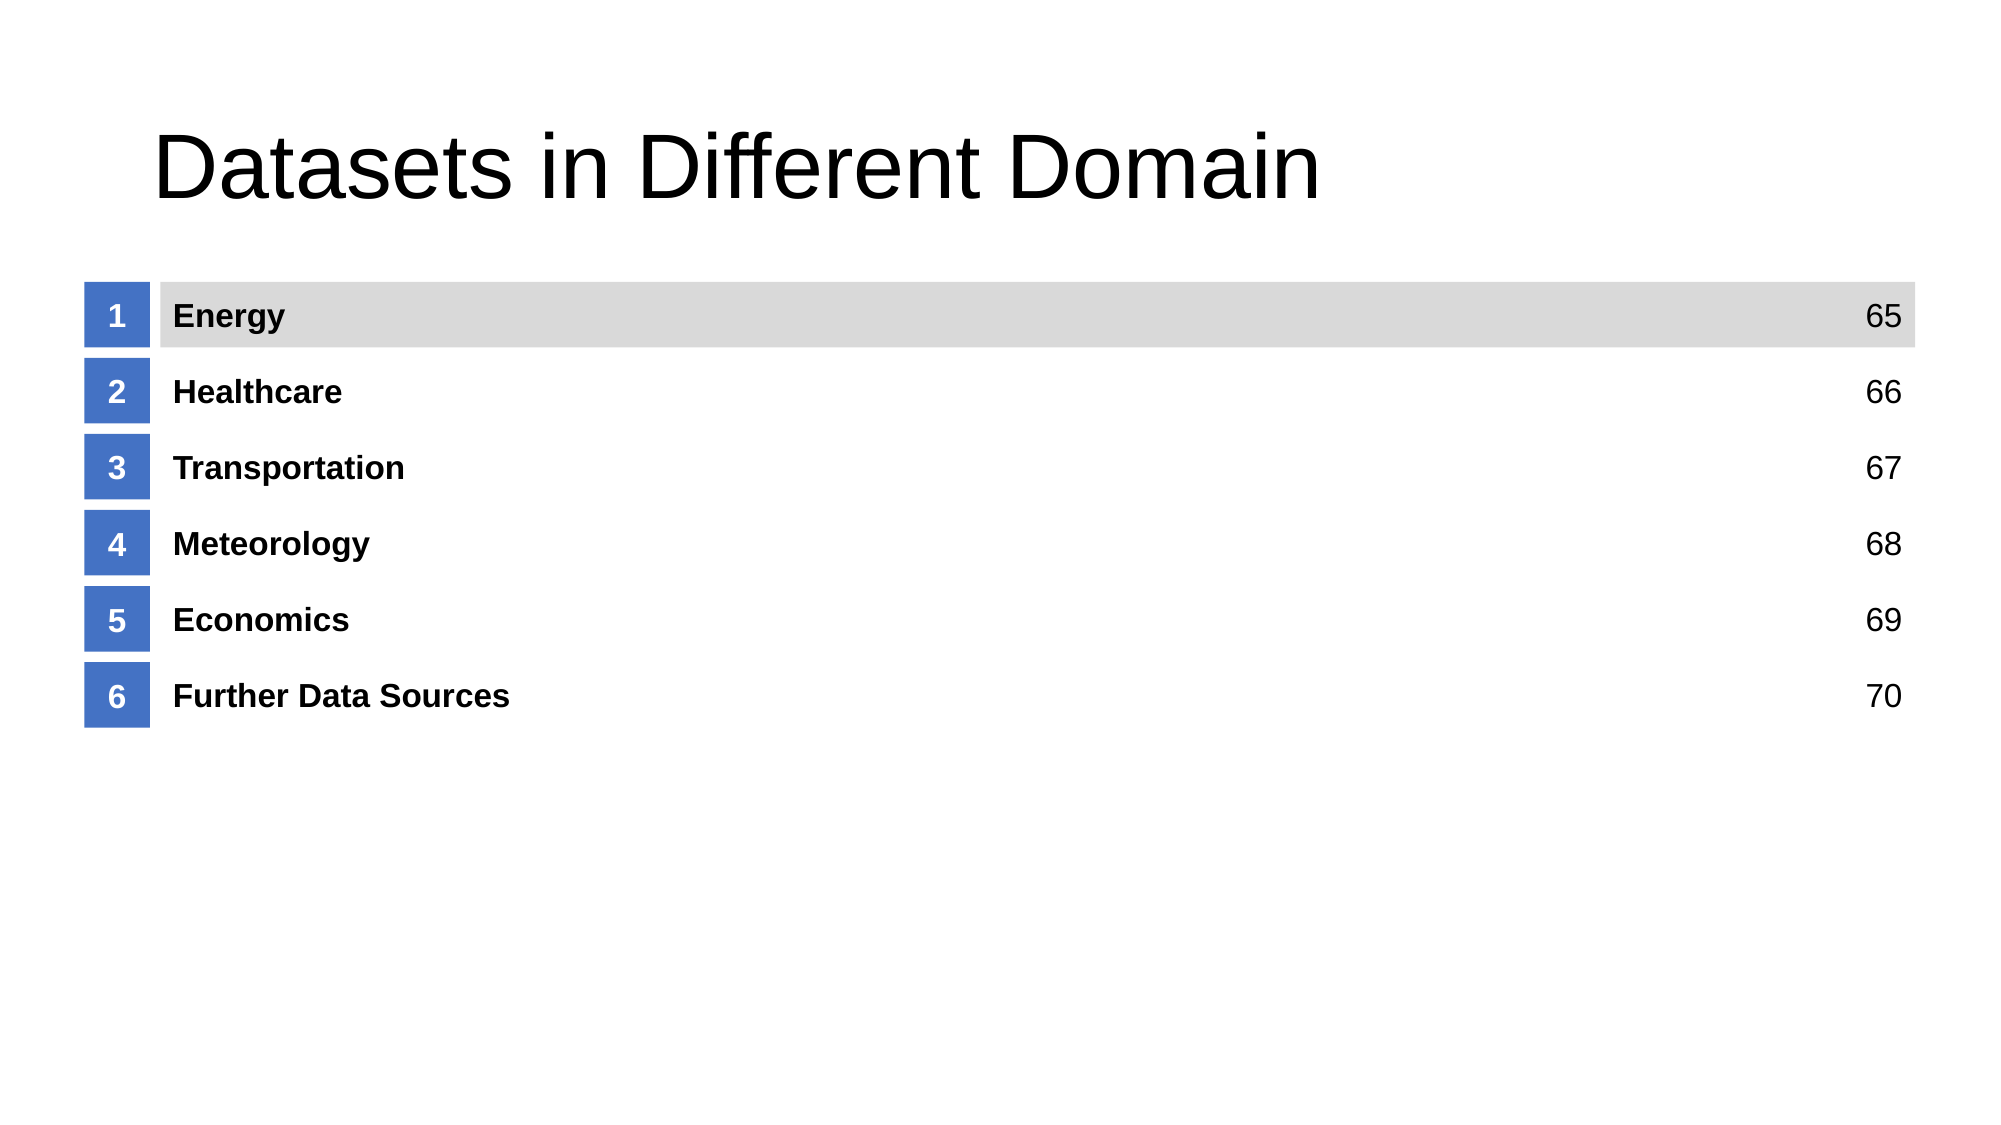

# Datasets in Different Domain
1

Energy
65
2
Healthcare
66
3
Transportation
67
4
Meteorology
68
5
Economics
69
6
Further Data Sources
70